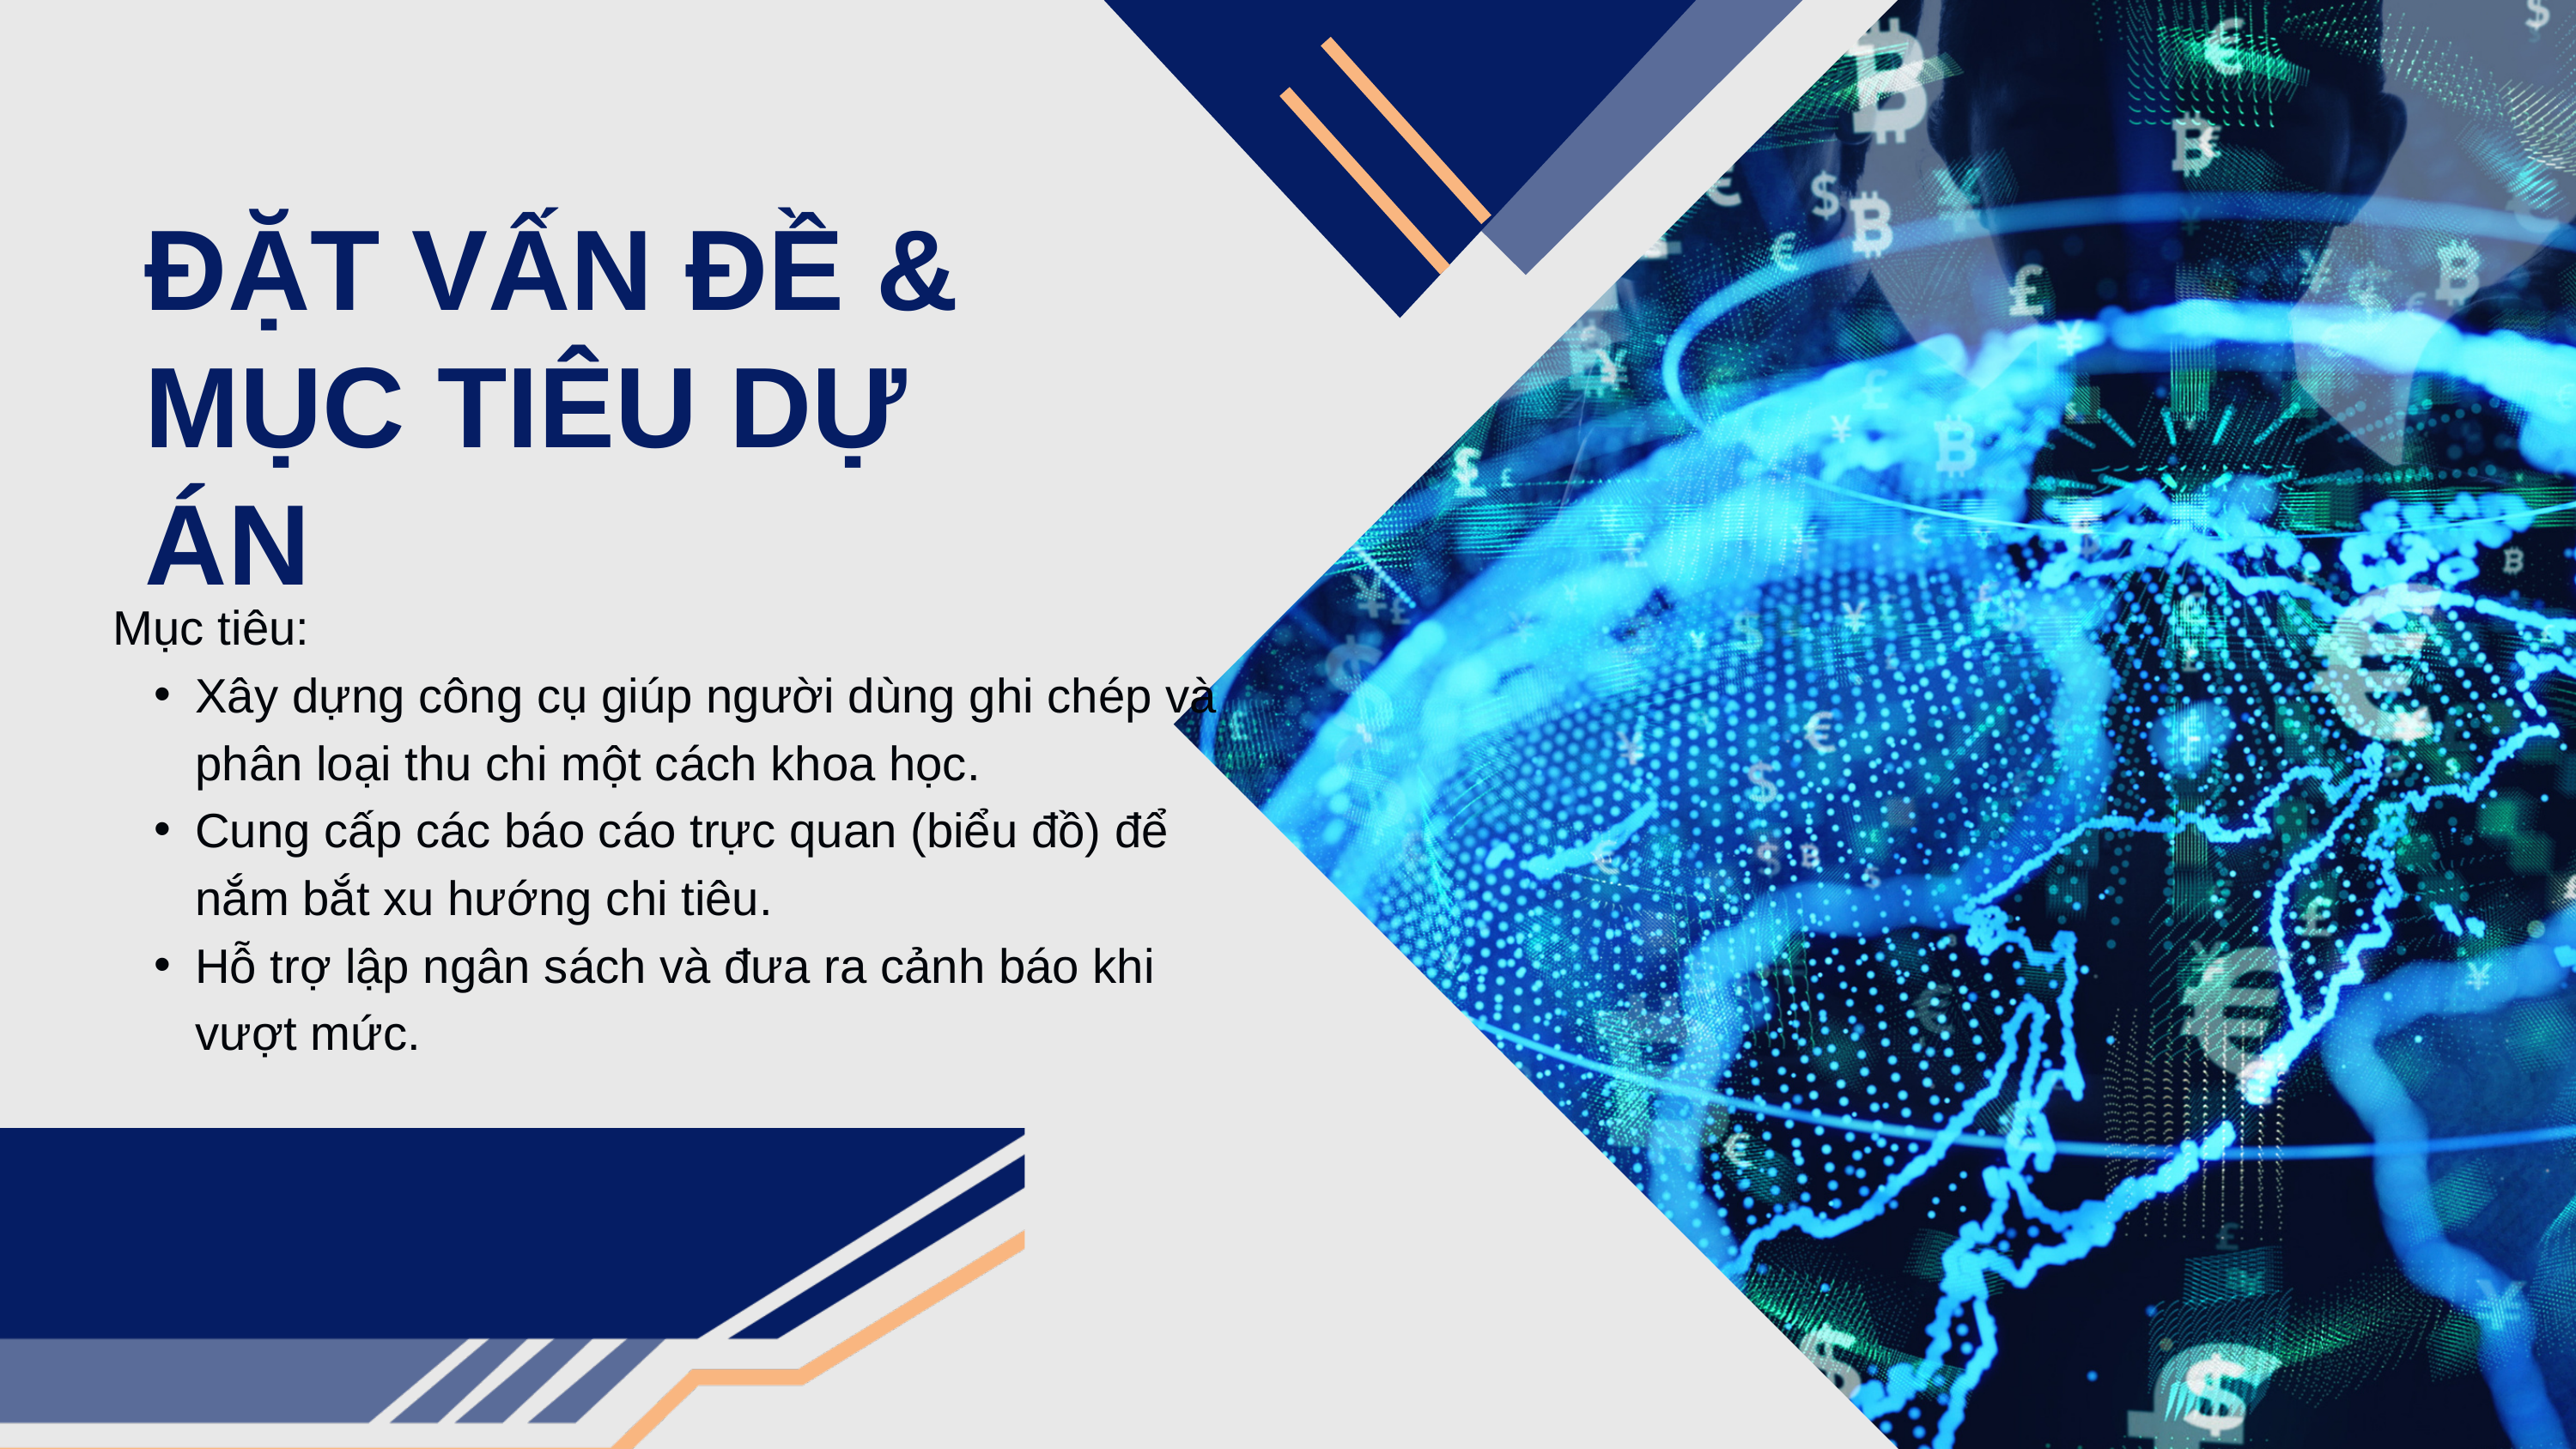

ĐẶT VẤN ĐỀ & MỤC TIÊU DỰ ÁN
Mục tiêu:
Xây dựng công cụ giúp người dùng ghi chép và phân loại thu chi một cách khoa học.
Cung cấp các báo cáo trực quan (biểu đồ) để nắm bắt xu hướng chi tiêu.
Hỗ trợ lập ngân sách và đưa ra cảnh báo khi vượt mức.